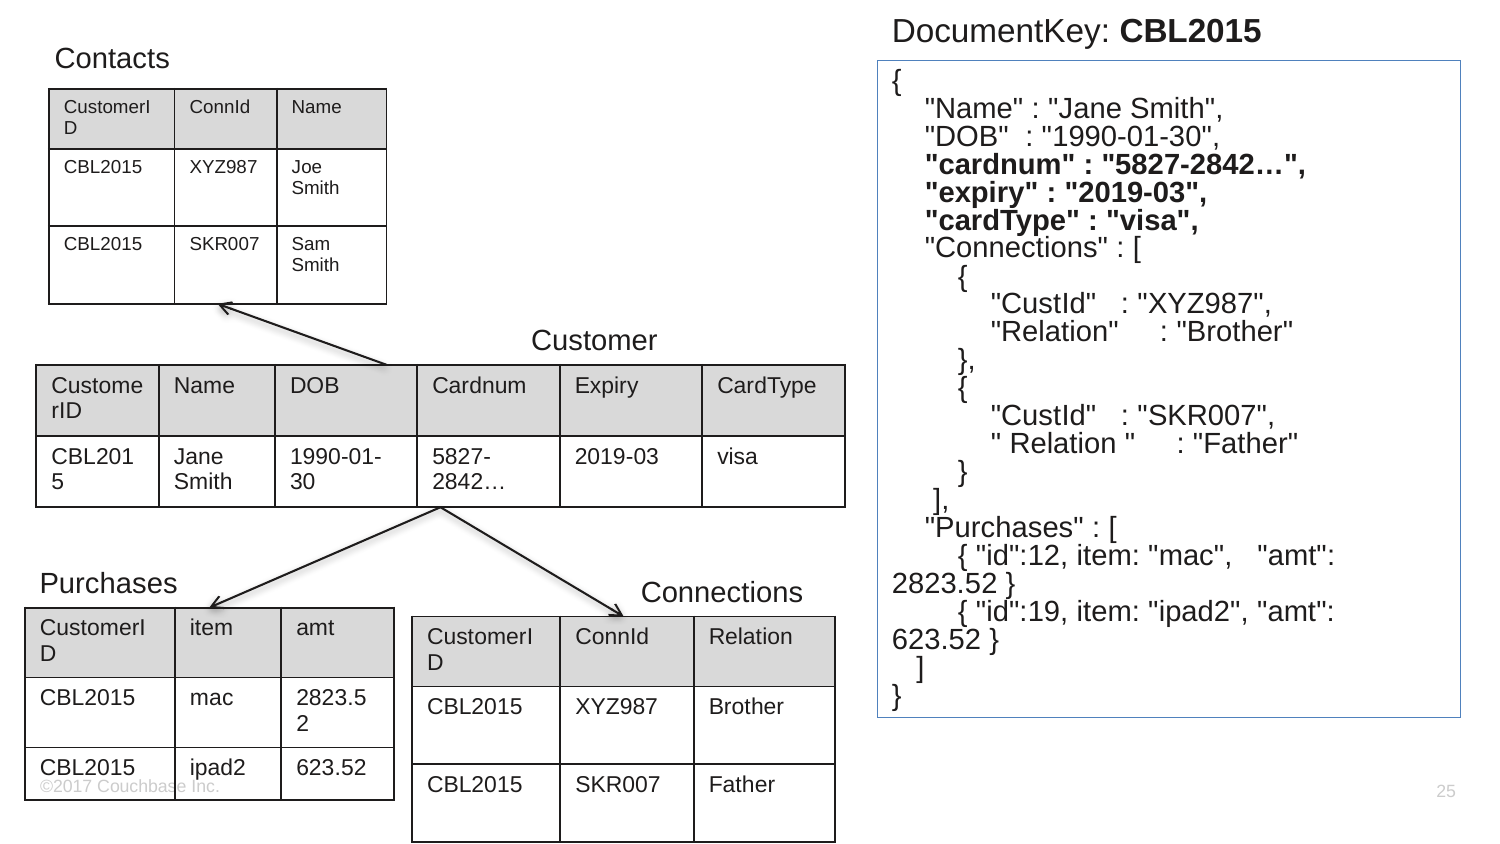

DocumentKey: CBL2015
Contacts
{
    "Name" : "Jane Smith",
    "DOB"  : "1990-01-30",
    "cardnum" : "5827-2842…",
    "expiry" : "2019-03",
    "cardType" : "visa",
    "Connections" : [
        {
            "CustId"   : "XYZ987",
            "Relation"     : "Brother"
        },
        {
            "CustId"   : "SKR007",
            " Relation "     : "Father"
        }
     ],
    "Purchases" : [
        { "id":12, item: "mac",   "amt": 2823.52 }
        { "id":19, item: "ipad2", "amt": 623.52 }
   ]
}
| CustomerID | ConnId | Name |
| --- | --- | --- |
| CBL2015 | XYZ987 | Joe Smith |
| CBL2015 | SKR007 | Sam Smith |
Customer
| CustomerID | Name | DOB | Cardnum | Expiry | CardType |
| --- | --- | --- | --- | --- | --- |
| CBL2015 | Jane Smith | 1990-01-30 | 5827-2842… | 2019-03 | visa |
Purchases
Connections
| CustomerID | item | amt |
| --- | --- | --- |
| CBL2015 | mac | 2823.52 |
| CBL2015 | ipad2 | 623.52 |
| CustomerID | ConnId | Relation |
| --- | --- | --- |
| CBL2015 | XYZ987 | Brother |
| CBL2015 | SKR007 | Father |